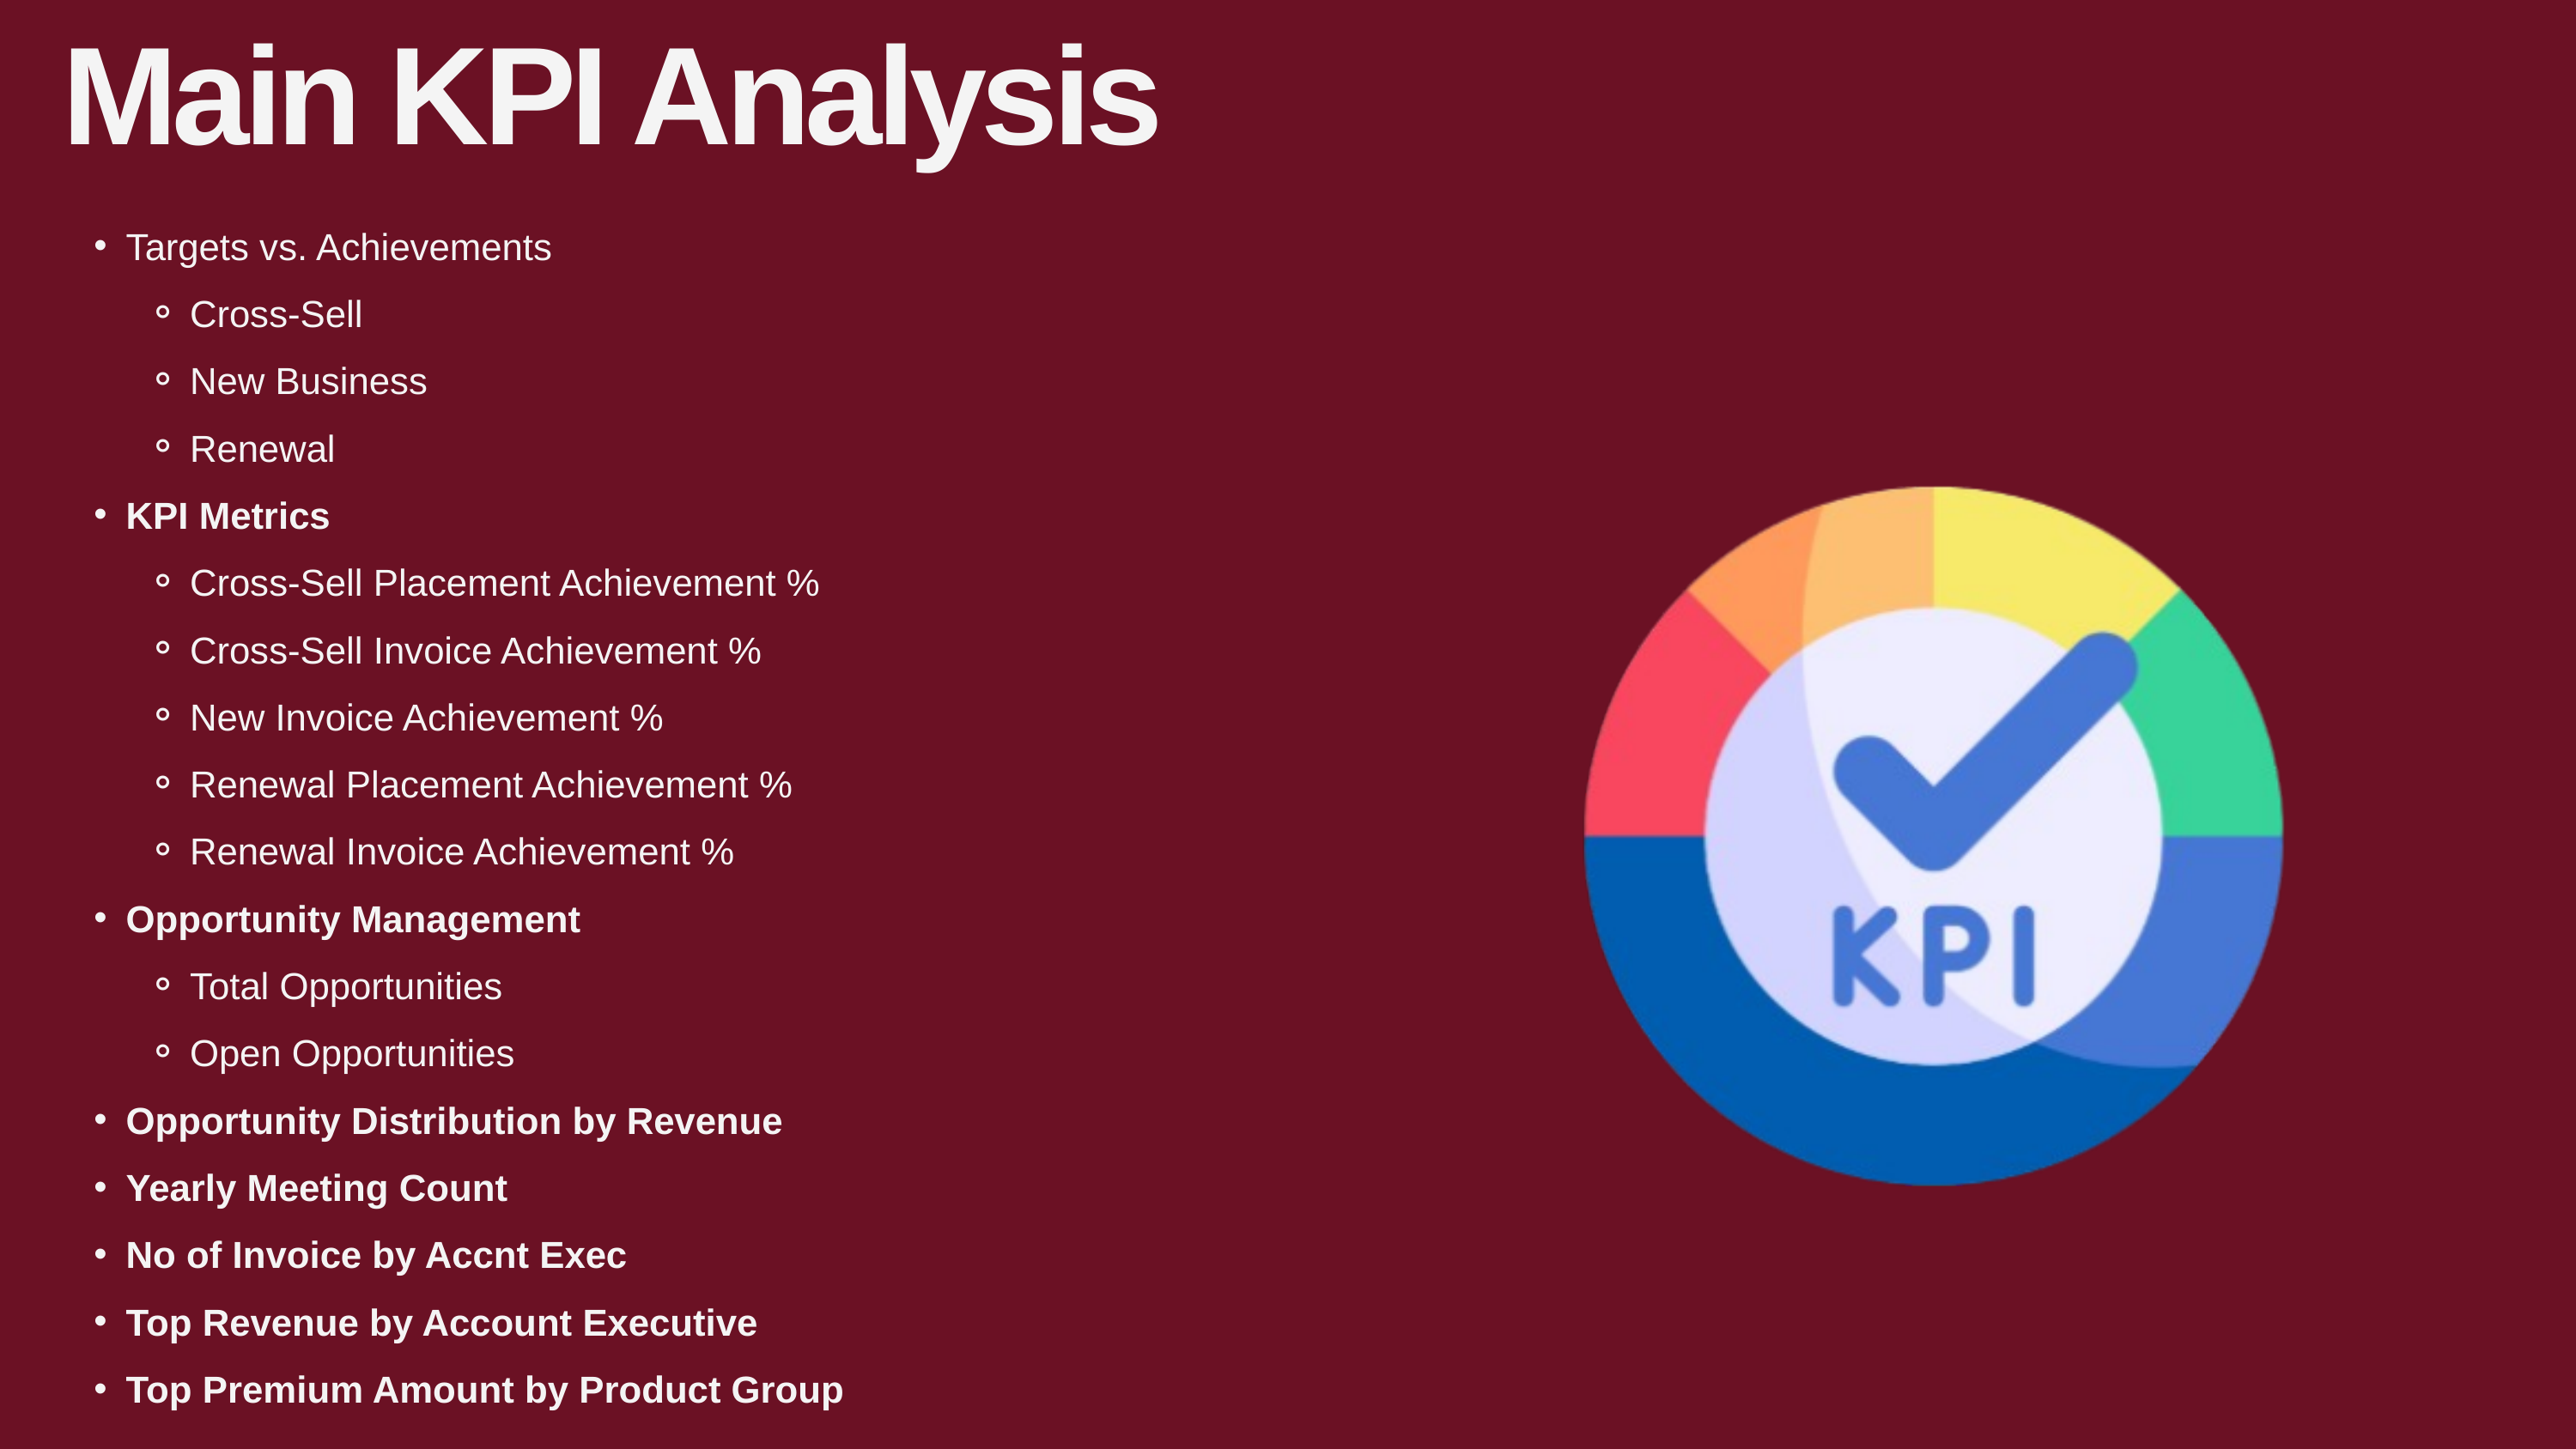

Main KPI Analysis
Targets vs. Achievements
Cross-Sell
New Business
Renewal
KPI Metrics
Cross-Sell Placement Achievement %
Cross-Sell Invoice Achievement %
New Invoice Achievement %
Renewal Placement Achievement %
Renewal Invoice Achievement %
Opportunity Management
Total Opportunities
Open Opportunities
Opportunity Distribution by Revenue
Yearly Meeting Count
No of Invoice by Accnt Exec
Top Revenue by Account Executive
Top Premium Amount by Product Group